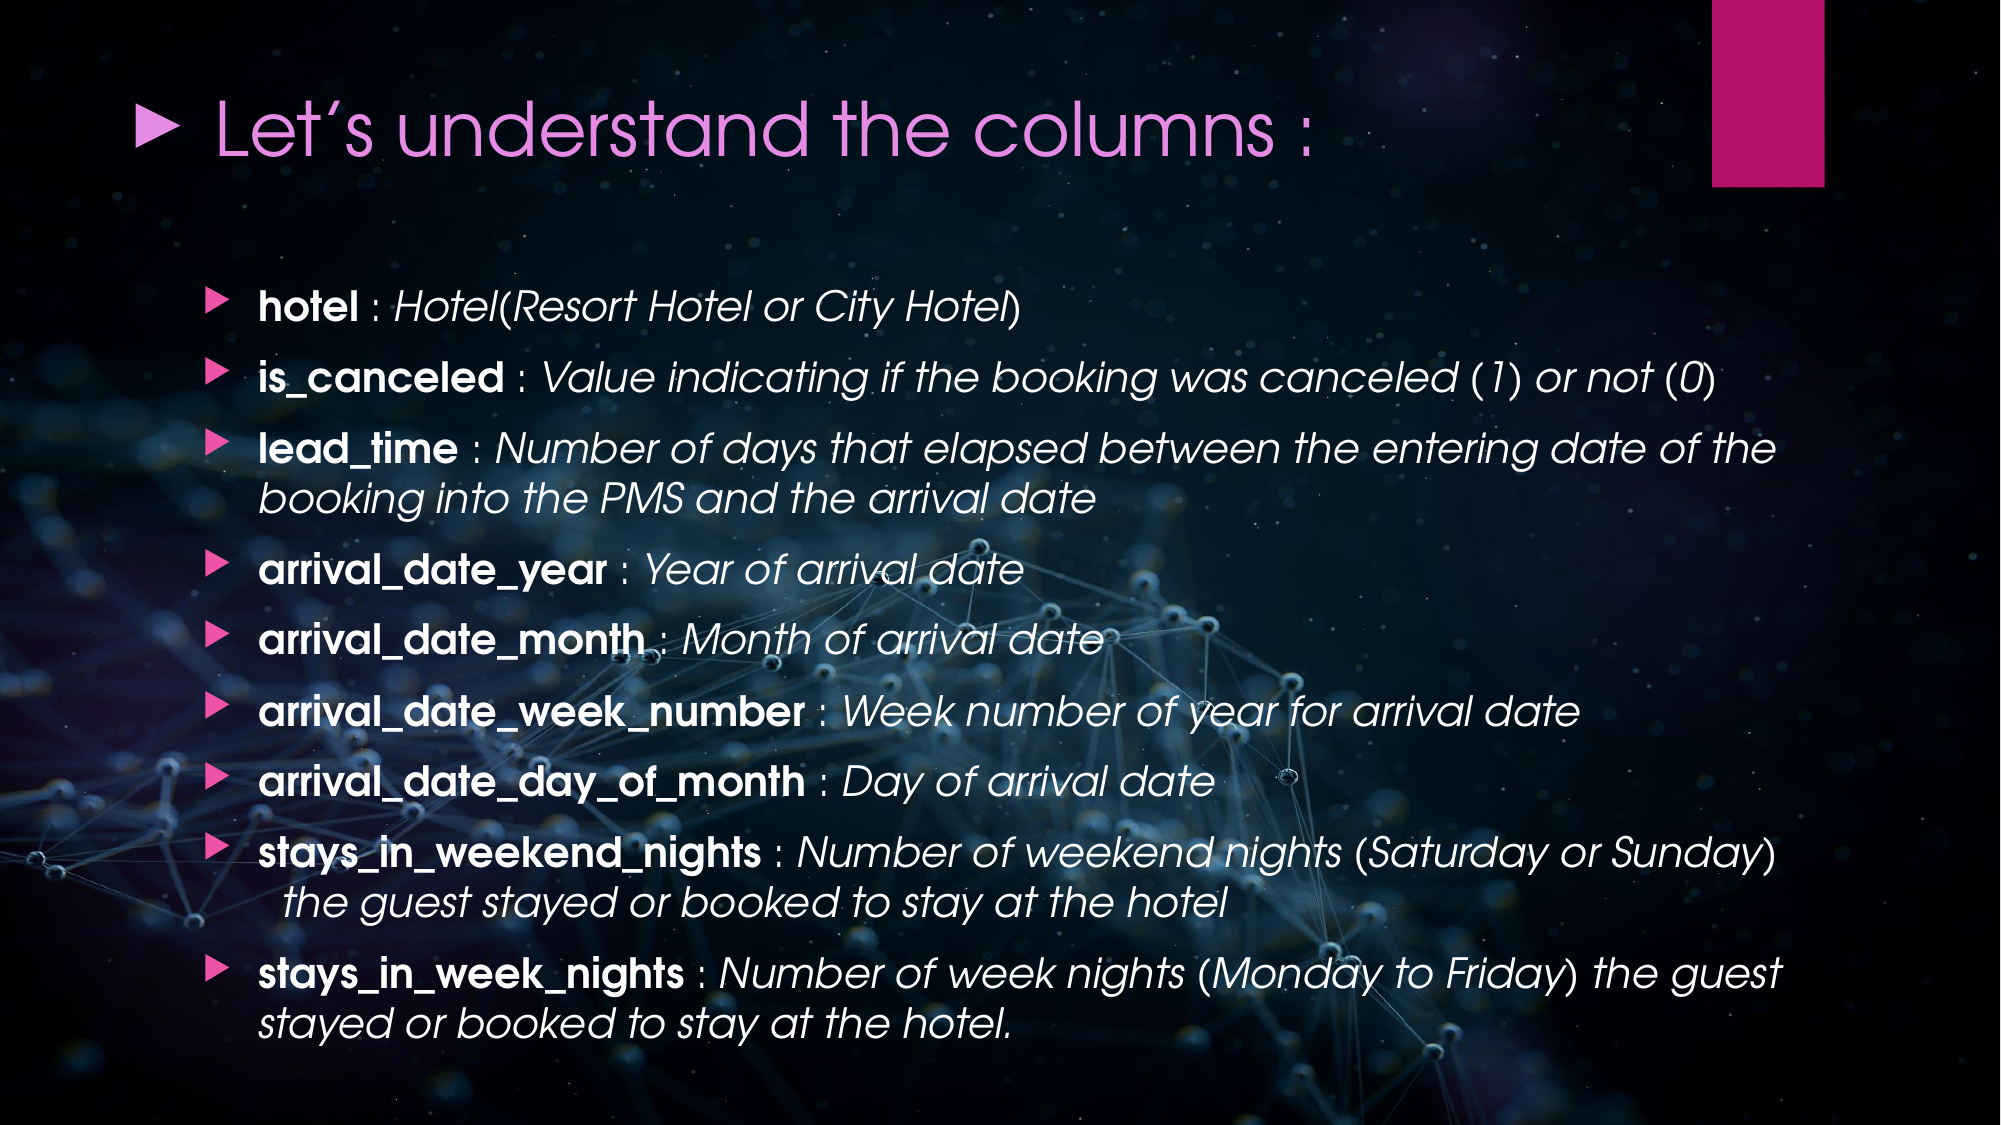

# Let’s understand the columns :
hotel : Hotel(Resort Hotel or City Hotel)
is_canceled : Value indicating if the booking was canceled (1) or not (0)
lead_time : Number of days that elapsed between the entering date of the booking into the PMS and the arrival date
arrival_date_year : Year of arrival date
arrival_date_month : Month of arrival date
arrival_date_week_number : Week number of year for arrival date
arrival_date_day_of_month : Day of arrival date
stays_in_weekend_nights : Number of weekend nights (Saturday or Sunday)    the guest stayed or booked to stay at the hotel
stays_in_week_nights : Number of week nights (Monday to Friday) the guest stayed or booked to stay at the hotel.